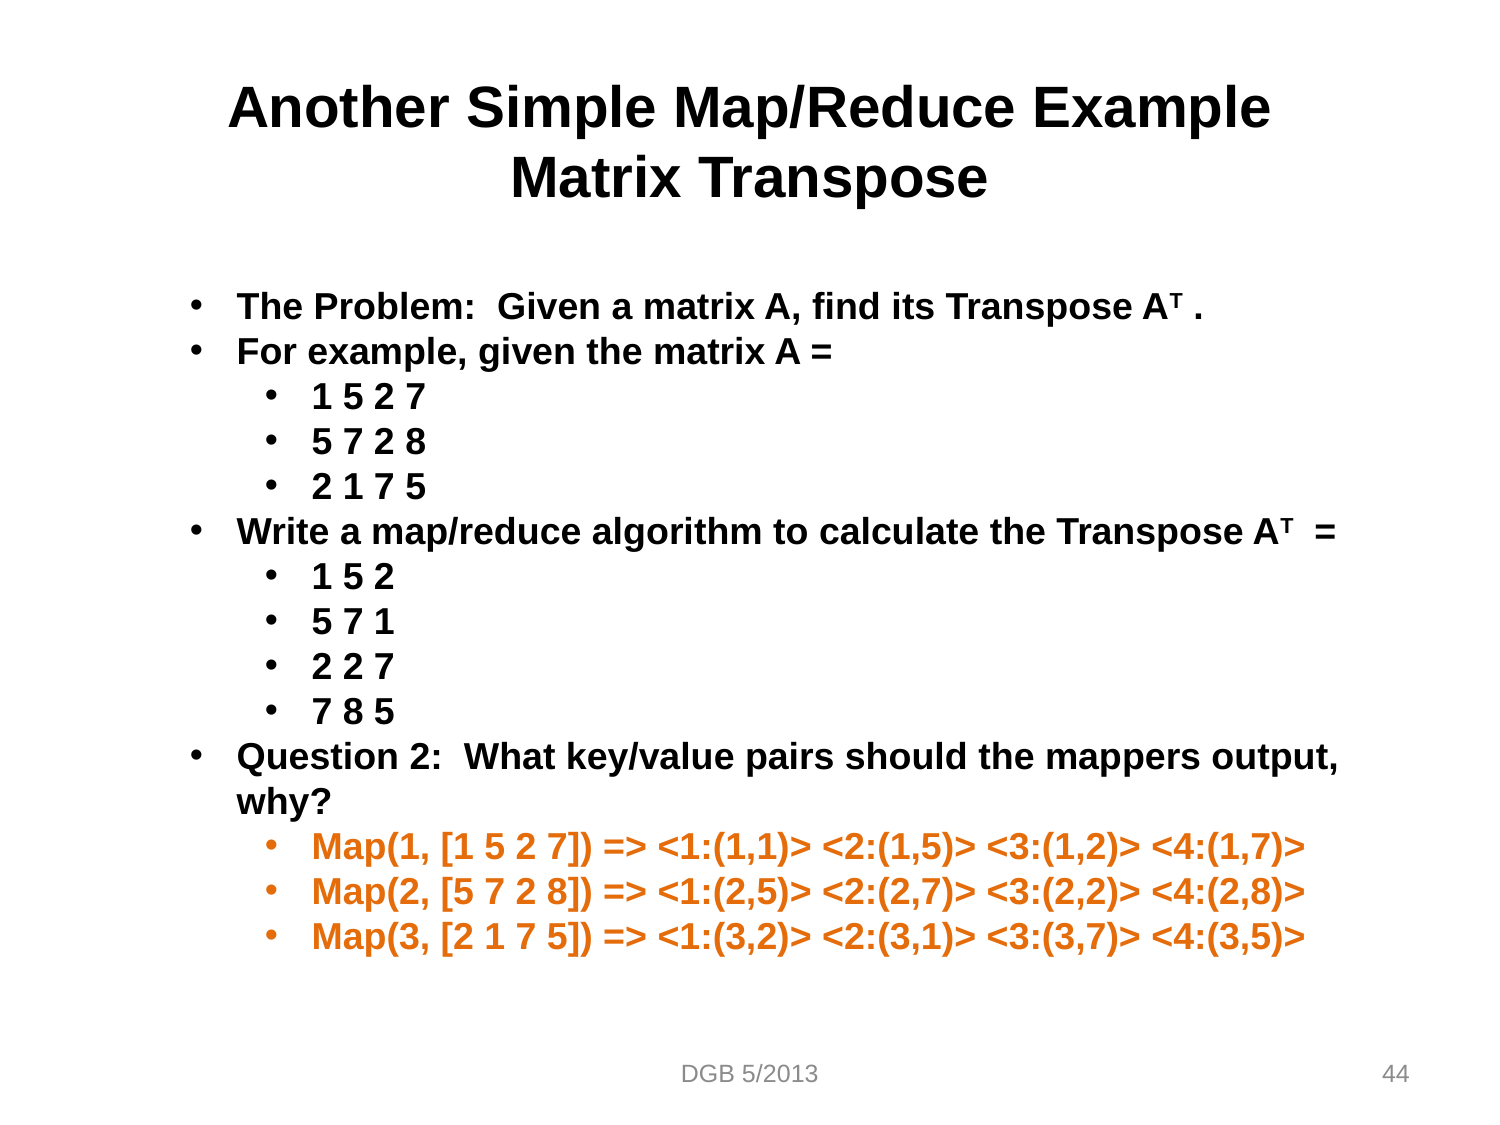

# Another Simple Map/Reduce Example Matrix Transpose
The Problem:  Given a matrix A, find its Transpose AT .
For example, given the matrix A =
1 5 2 7
5 7 2 8
2 1 7 5
Write a map/reduce algorithm to calculate the Transpose AT  =
1 5 2
5 7 1
2 2 7
7 8 5
Question 2:  What key/value pairs should the mappers output, why?
Map(1, [1 5 2 7]) => <1:(1,1)> <2:(1,5)> <3:(1,2)> <4:(1,7)>
Map(2, [5 7 2 8]) => <1:(2,5)> <2:(2,7)> <3:(2,2)> <4:(2,8)>
Map(3, [2 1 7 5]) => <1:(3,2)> <2:(3,1)> <3:(3,7)> <4:(3,5)>

DGB 5/2013
44